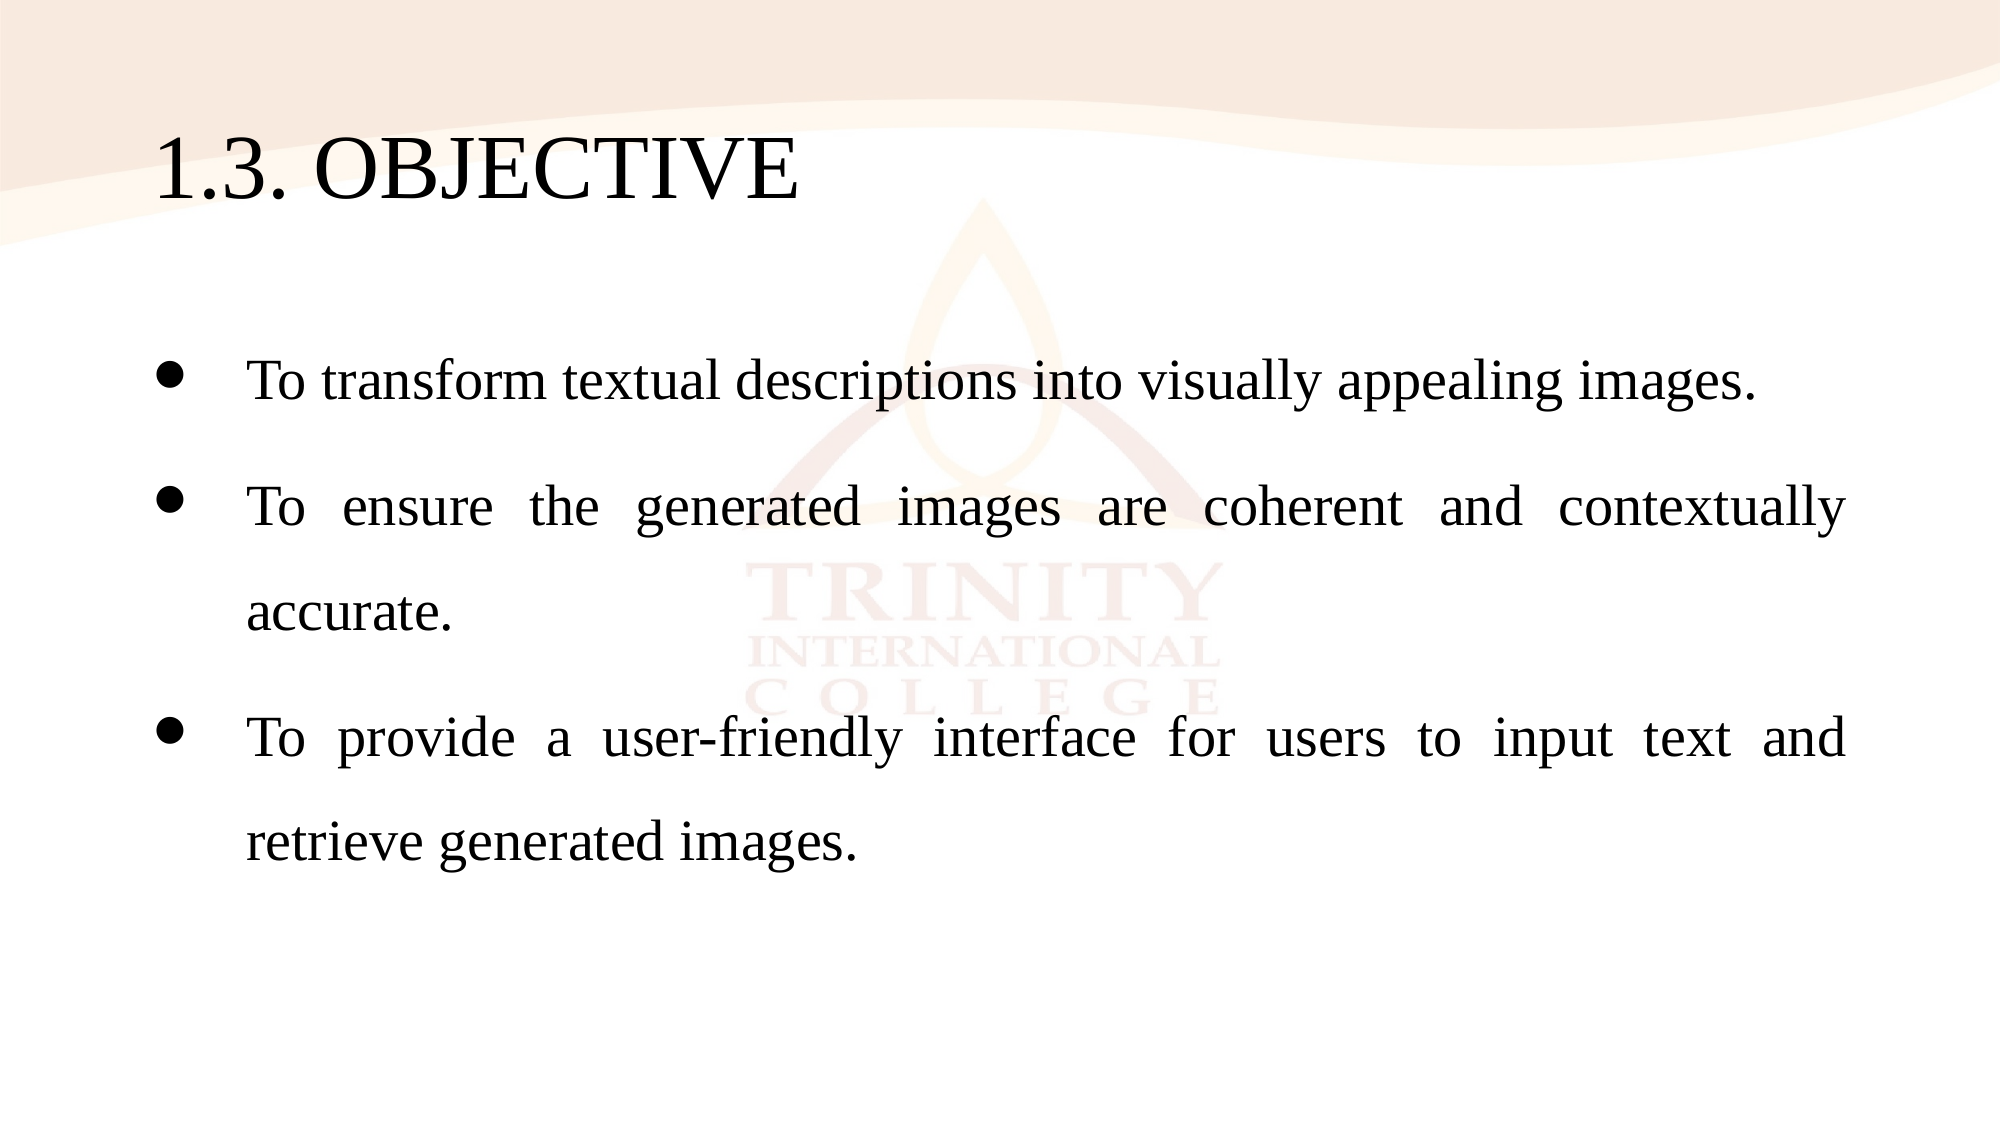

# 1.3. OBJECTIVE
To transform textual descriptions into visually appealing images.
To ensure the generated images are coherent and contextually accurate.
To provide a user-friendly interface for users to input text and retrieve generated images.